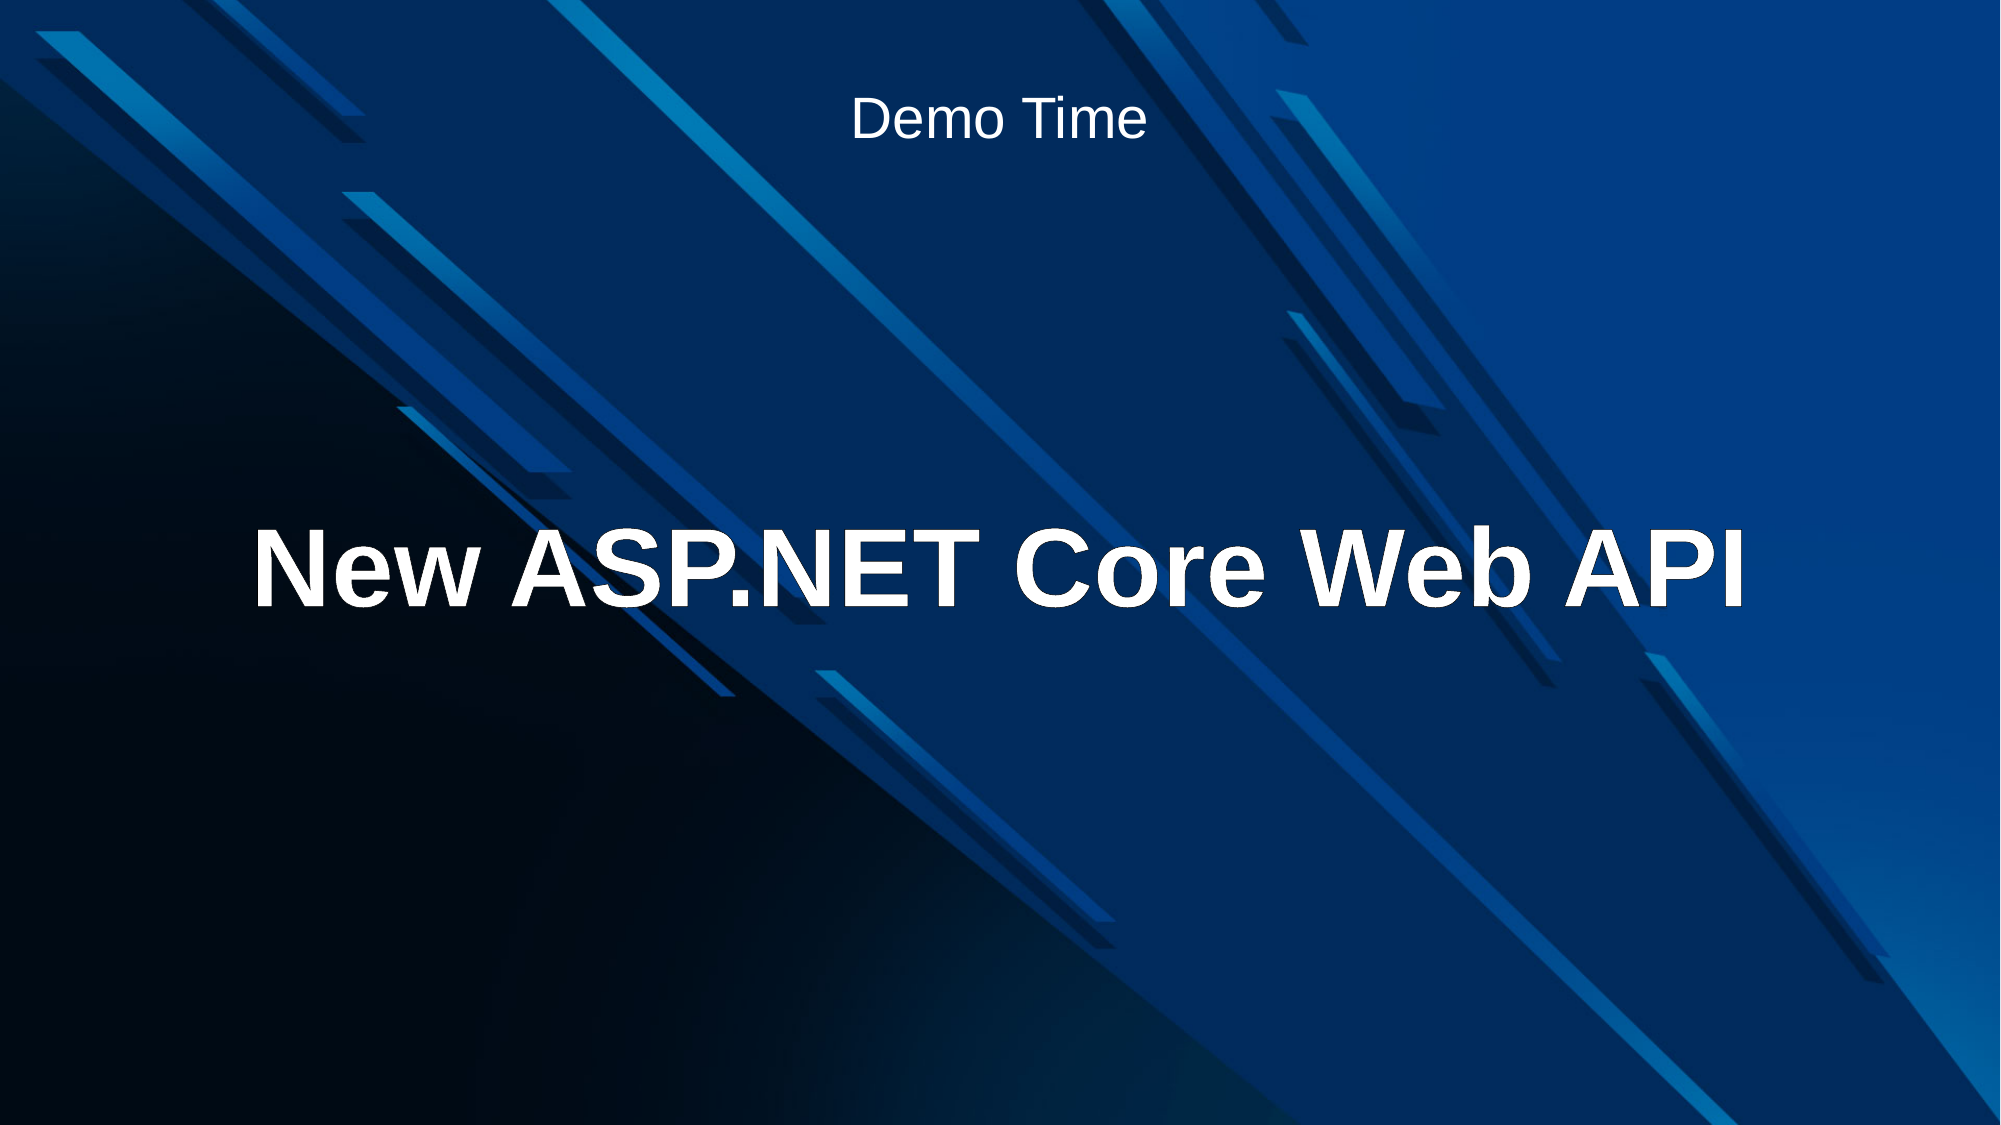

# Demo Time

New ASP.NET Core Web API